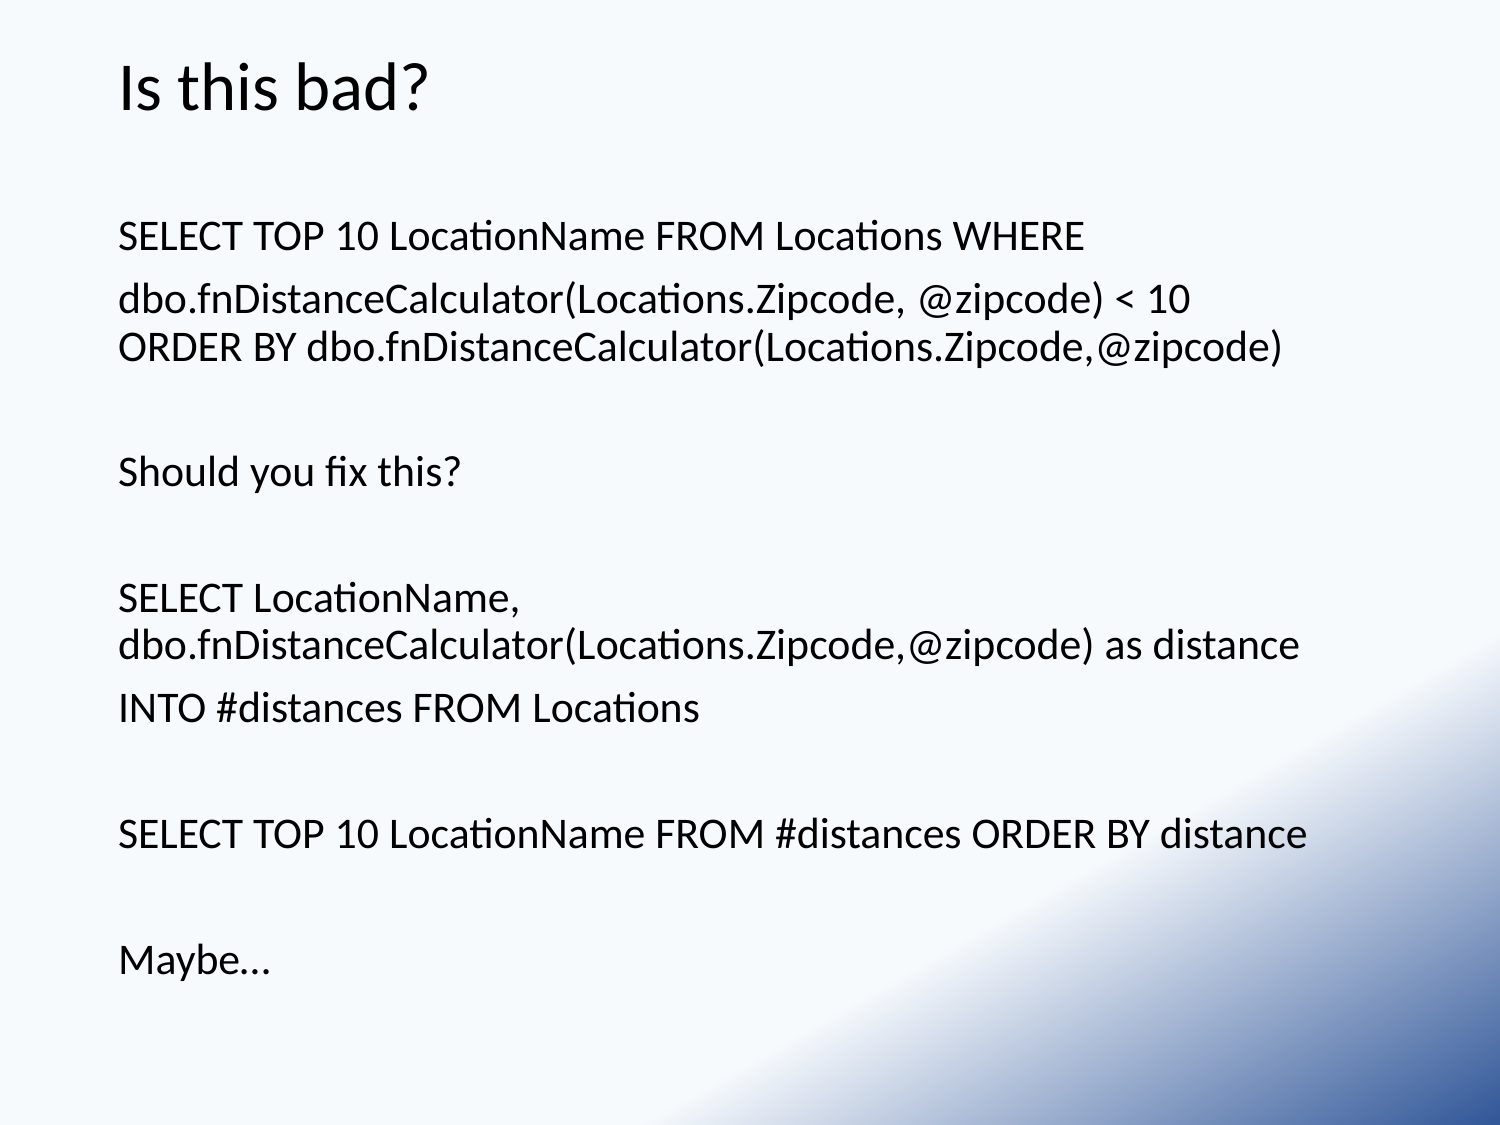

# Is this bad?

SELECT TOP 10 LocationName FROM Locations WHERE
dbo.fnDistanceCalculator(Locations.Zipcode, @zipcode) < 10
ORDER BY dbo.fnDistanceCalculator(Locations.Zipcode,@zipcode)

Should you fix this?

SELECT LocationName, dbo.fnDistanceCalculator(Locations.Zipcode,@zipcode) as distance
INTO #distances FROM Locations

SELECT TOP 10 LocationName FROM #distances ORDER BY distance

Maybe…